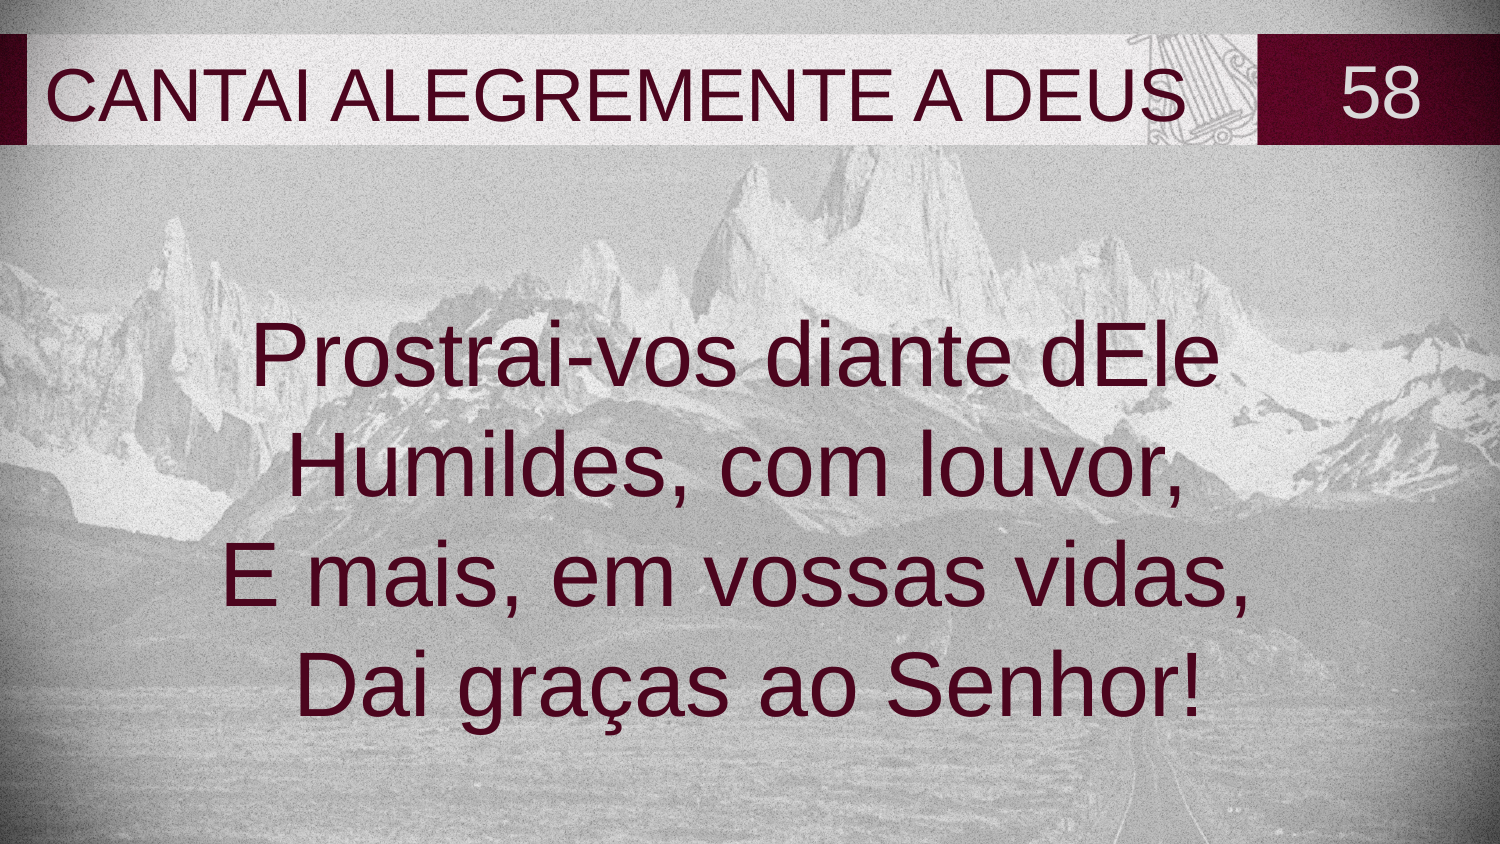

# CANTAI ALEGREMENTE A DEUS
58
Prostrai-vos diante dEle
Humildes, com louvor,
E mais, em vossas vidas,
Dai graças ao Senhor!